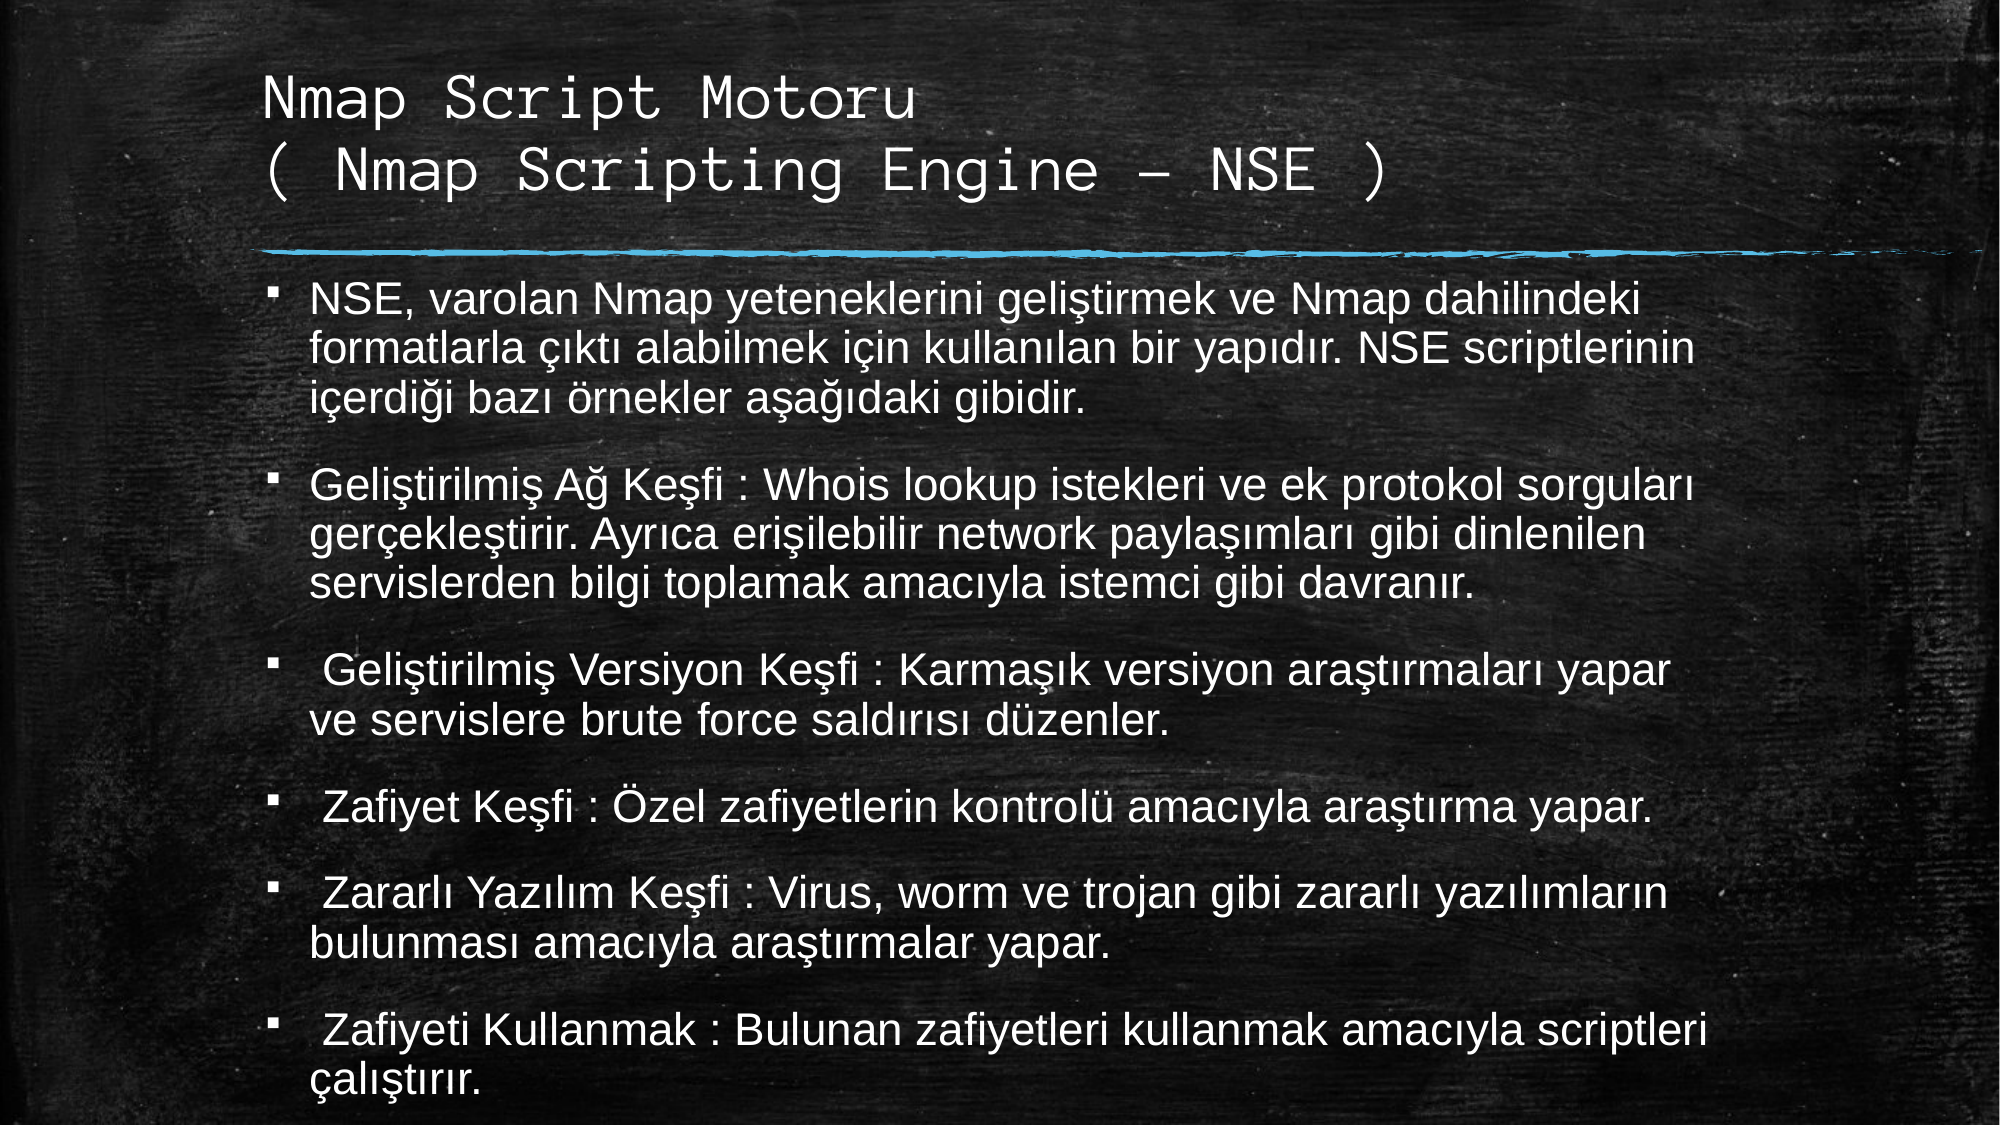

# Nmap Script Motoru ( Nmap Scripting Engine – NSE )
NSE, varolan Nmap yeteneklerini geliştirmek ve Nmap dahilindeki formatlarla çıktı alabilmek için kullanılan bir yapıdır. NSE scriptlerinin içerdiği bazı örnekler aşağıdaki gibidir.
Geliştirilmiş Ağ Keşfi : Whois lookup istekleri ve ek protokol sorguları gerçekleştirir. Ayrıca erişilebilir network paylaşımları gibi dinlenilen servislerden bilgi toplamak amacıyla istemci gibi davranır.
 Geliştirilmiş Versiyon Keşfi : Karmaşık versiyon araştırmaları yapar ve servislere brute force saldırısı düzenler.
 Zafiyet Keşfi : Özel zafiyetlerin kontrolü amacıyla araştırma yapar.
 Zararlı Yazılım Keşfi : Virus, worm ve trojan gibi zararlı yazılımların bulunması amacıyla araştırmalar yapar.
 Zafiyeti Kullanmak : Bulunan zafiyetleri kullanmak amacıyla scriptleri çalıştırır.